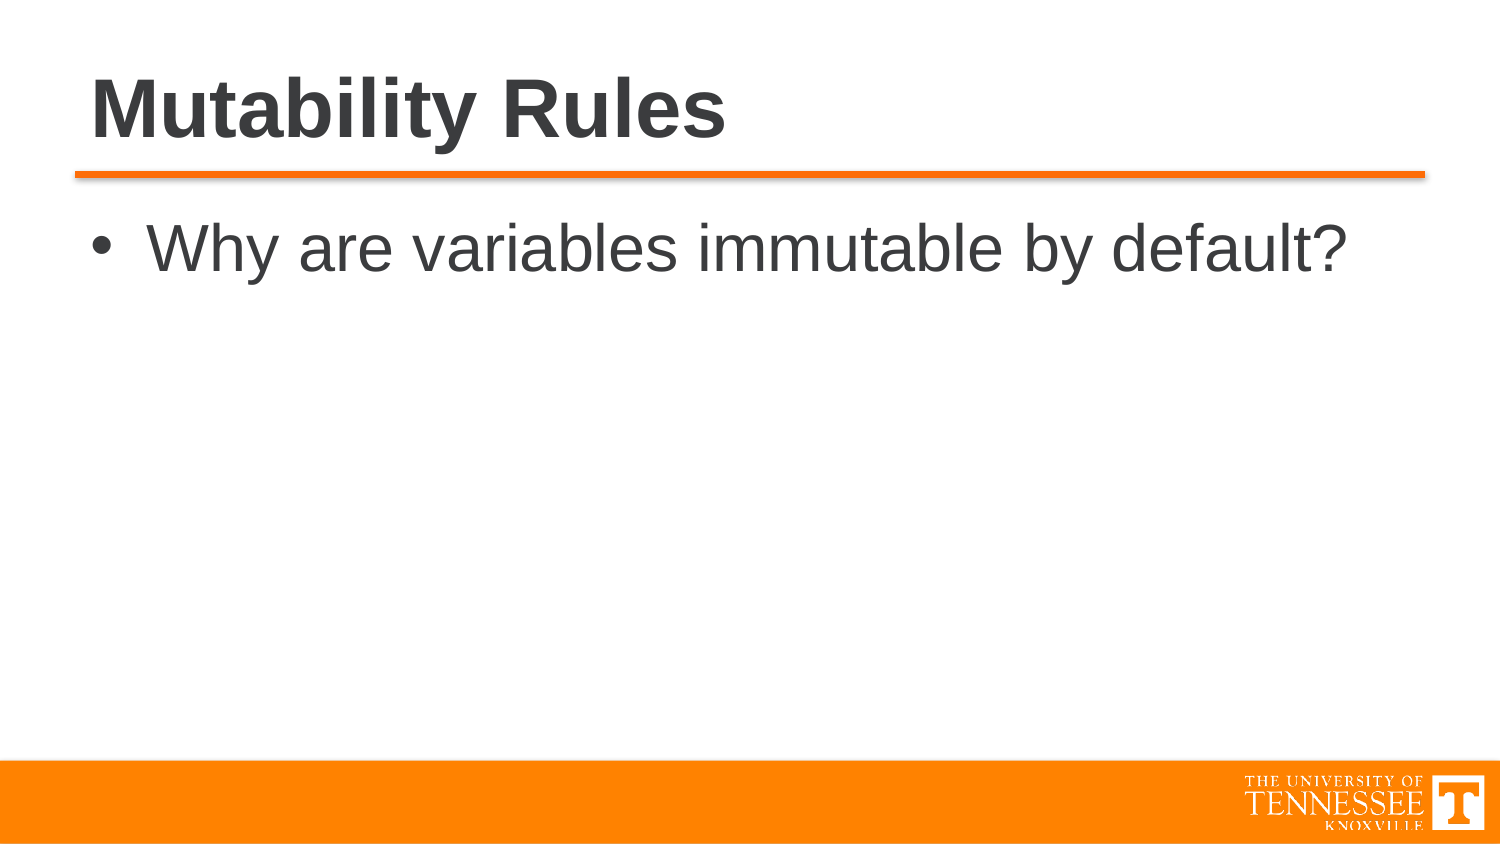

# Mutability Rules
Why are variables immutable by default?